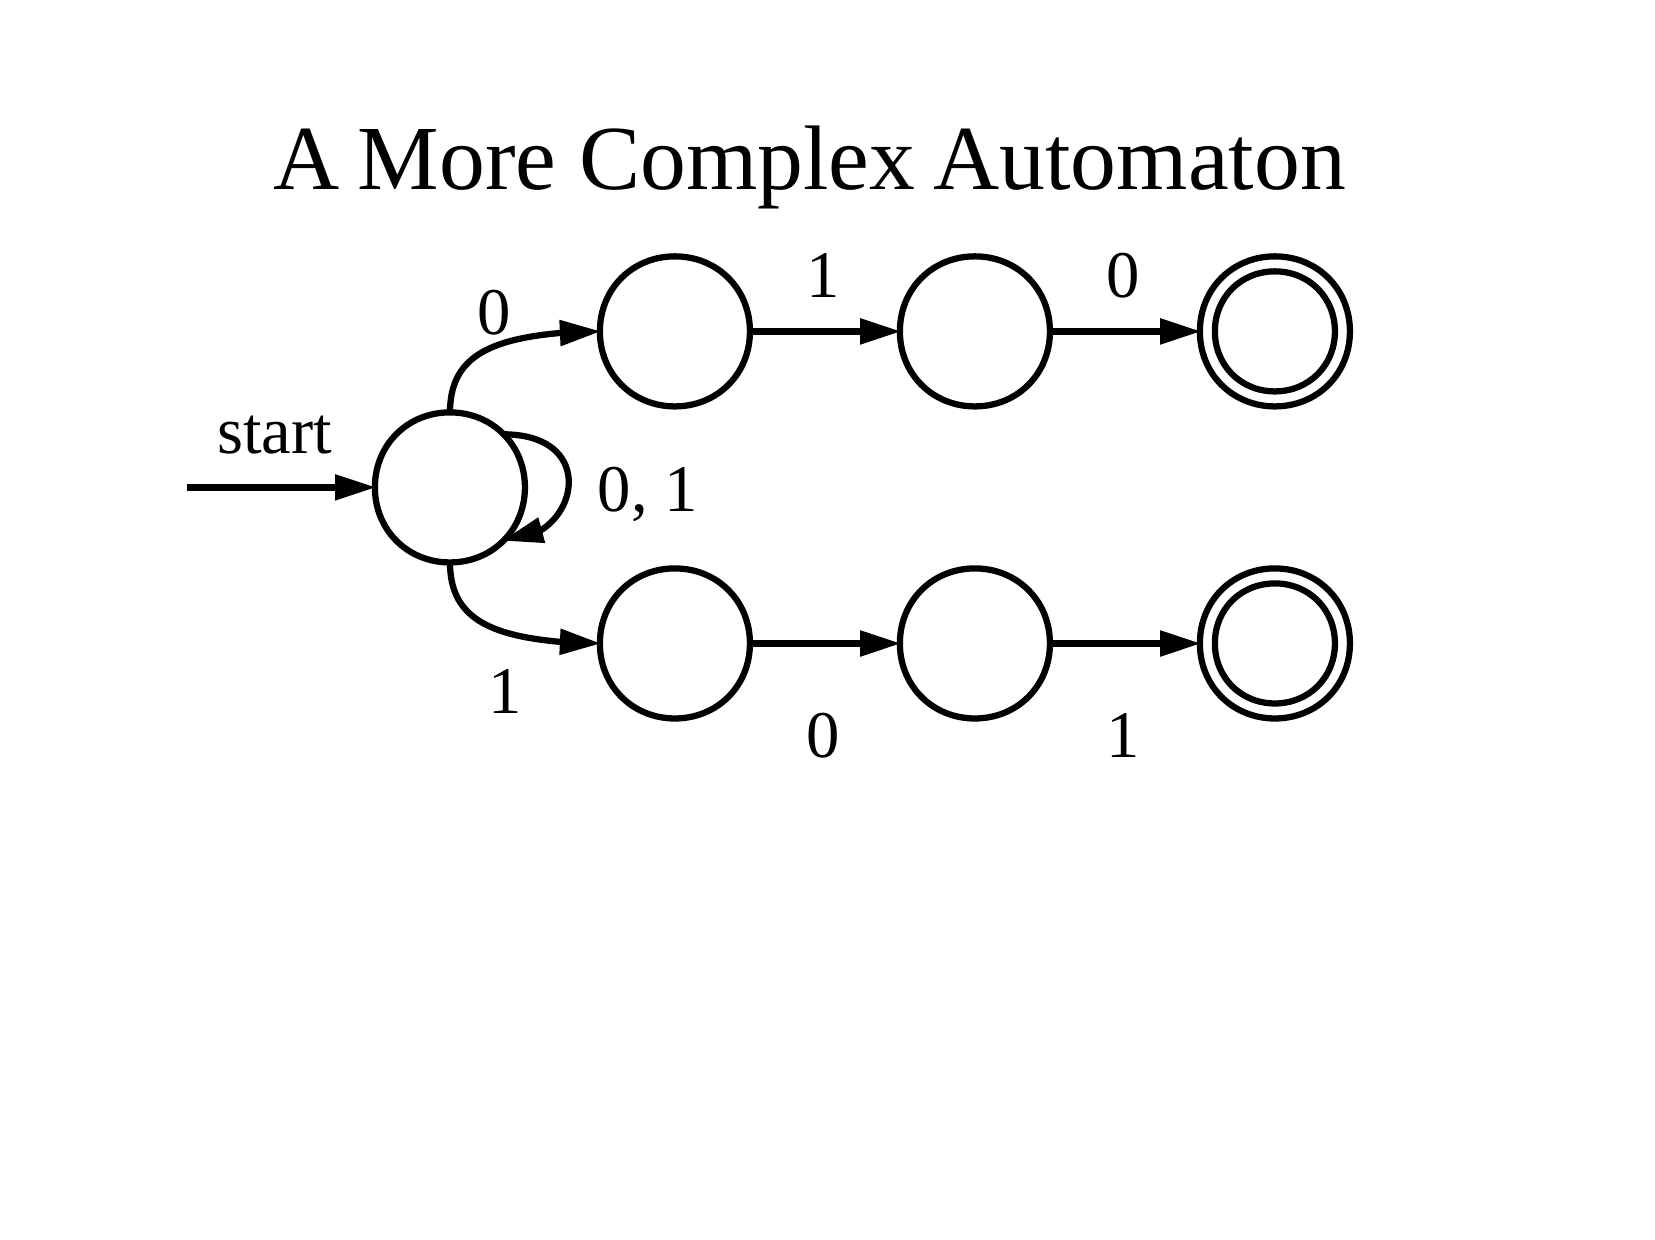

A More Complex Automaton
1

0
0

1

0

	1

start

0, 1